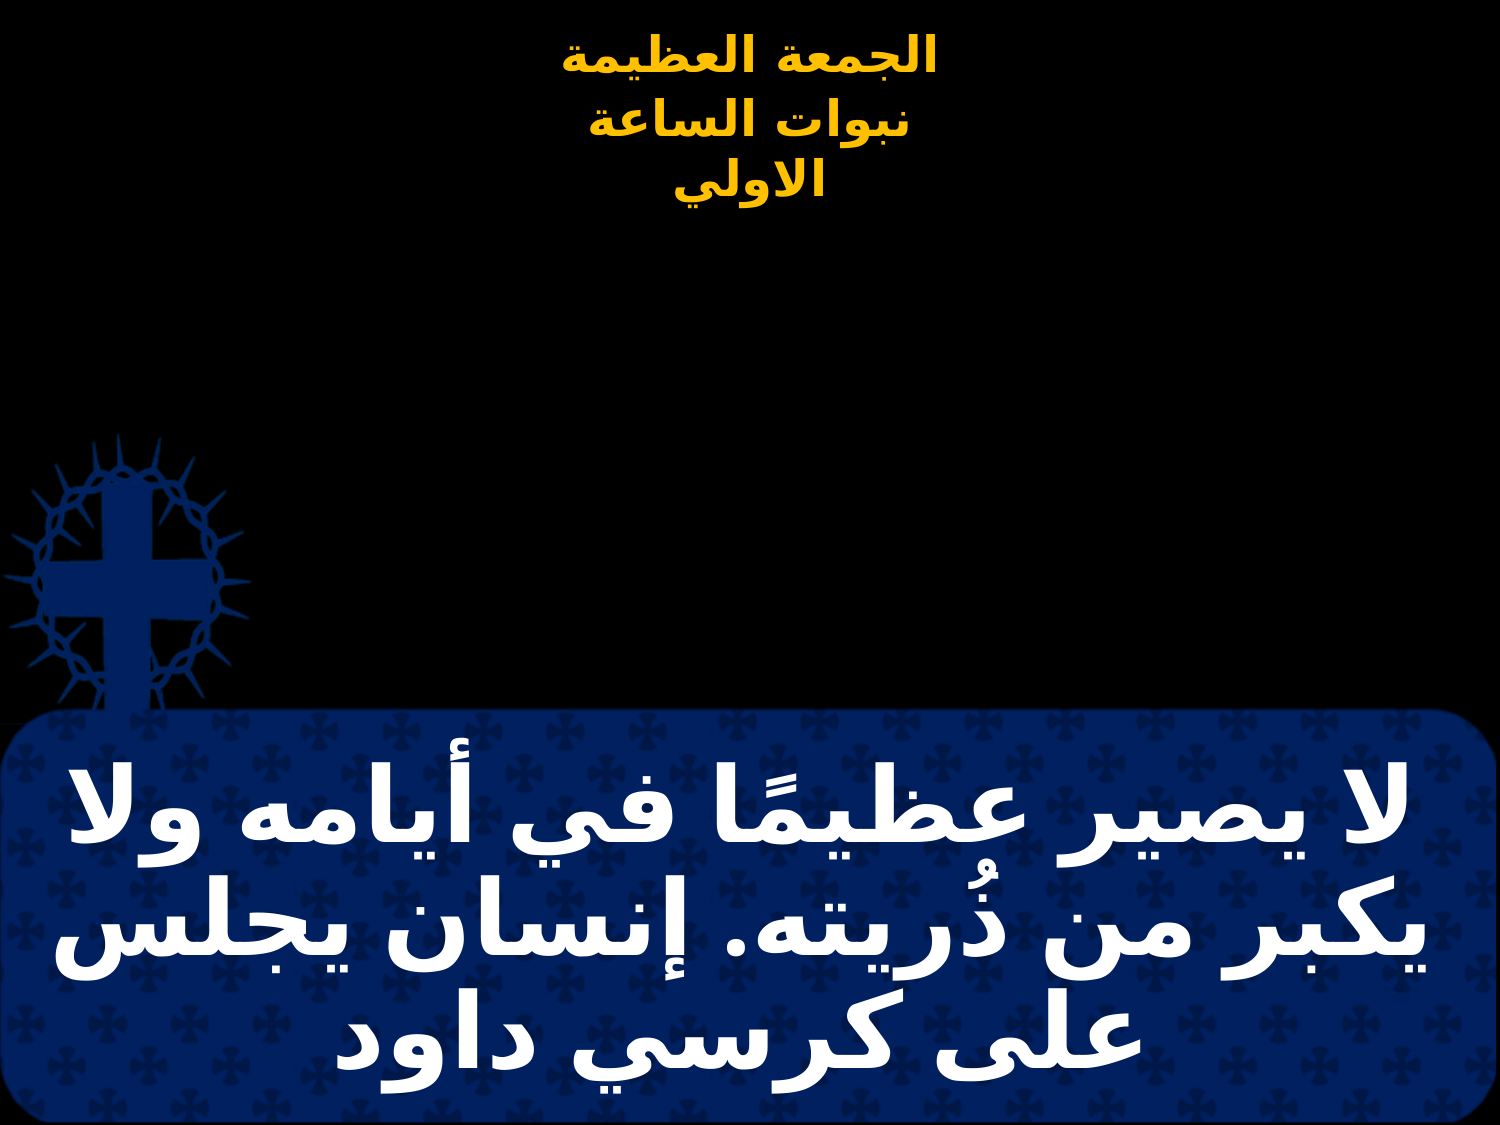

# لا يصير عظيمًا في أيامه ولا يكبر من ذُريته. إنسان يجلس على كرسي داود